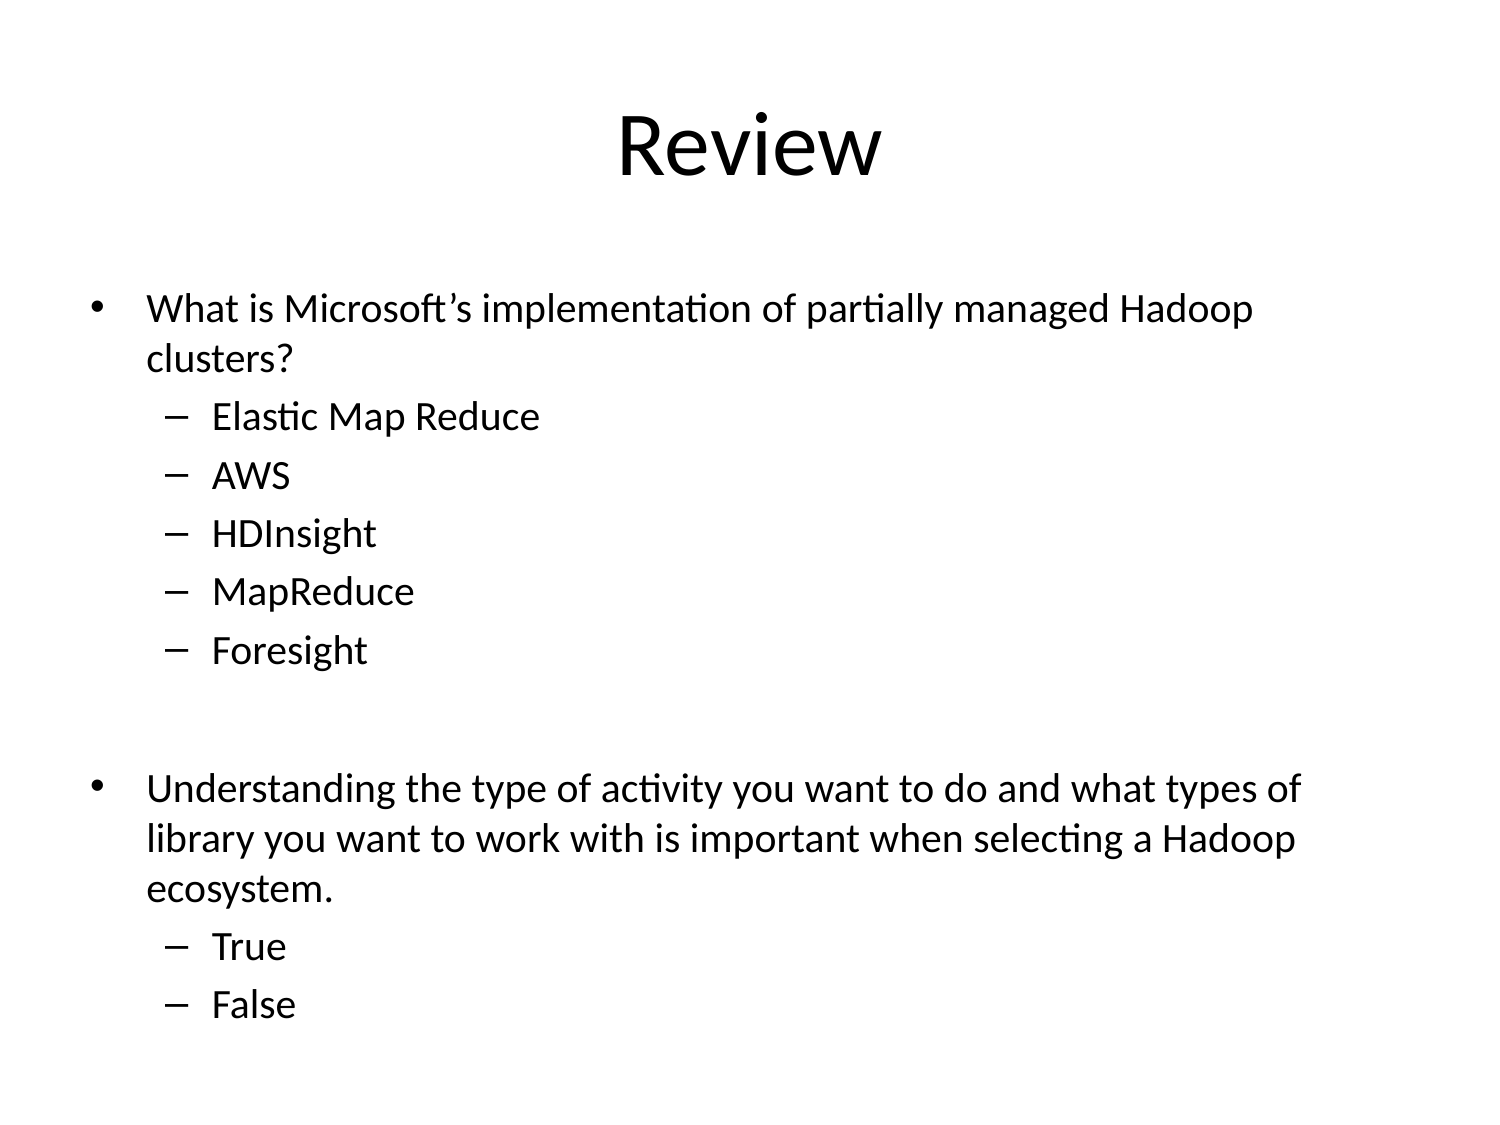

# Review
What is Microsoft’s implementation of partially managed Hadoop clusters?
Elastic Map Reduce
AWS
HDInsight
MapReduce
Foresight

Understanding the type of activity you want to do and what types of library you want to work with is important when selecting a Hadoop ecosystem.
True
False